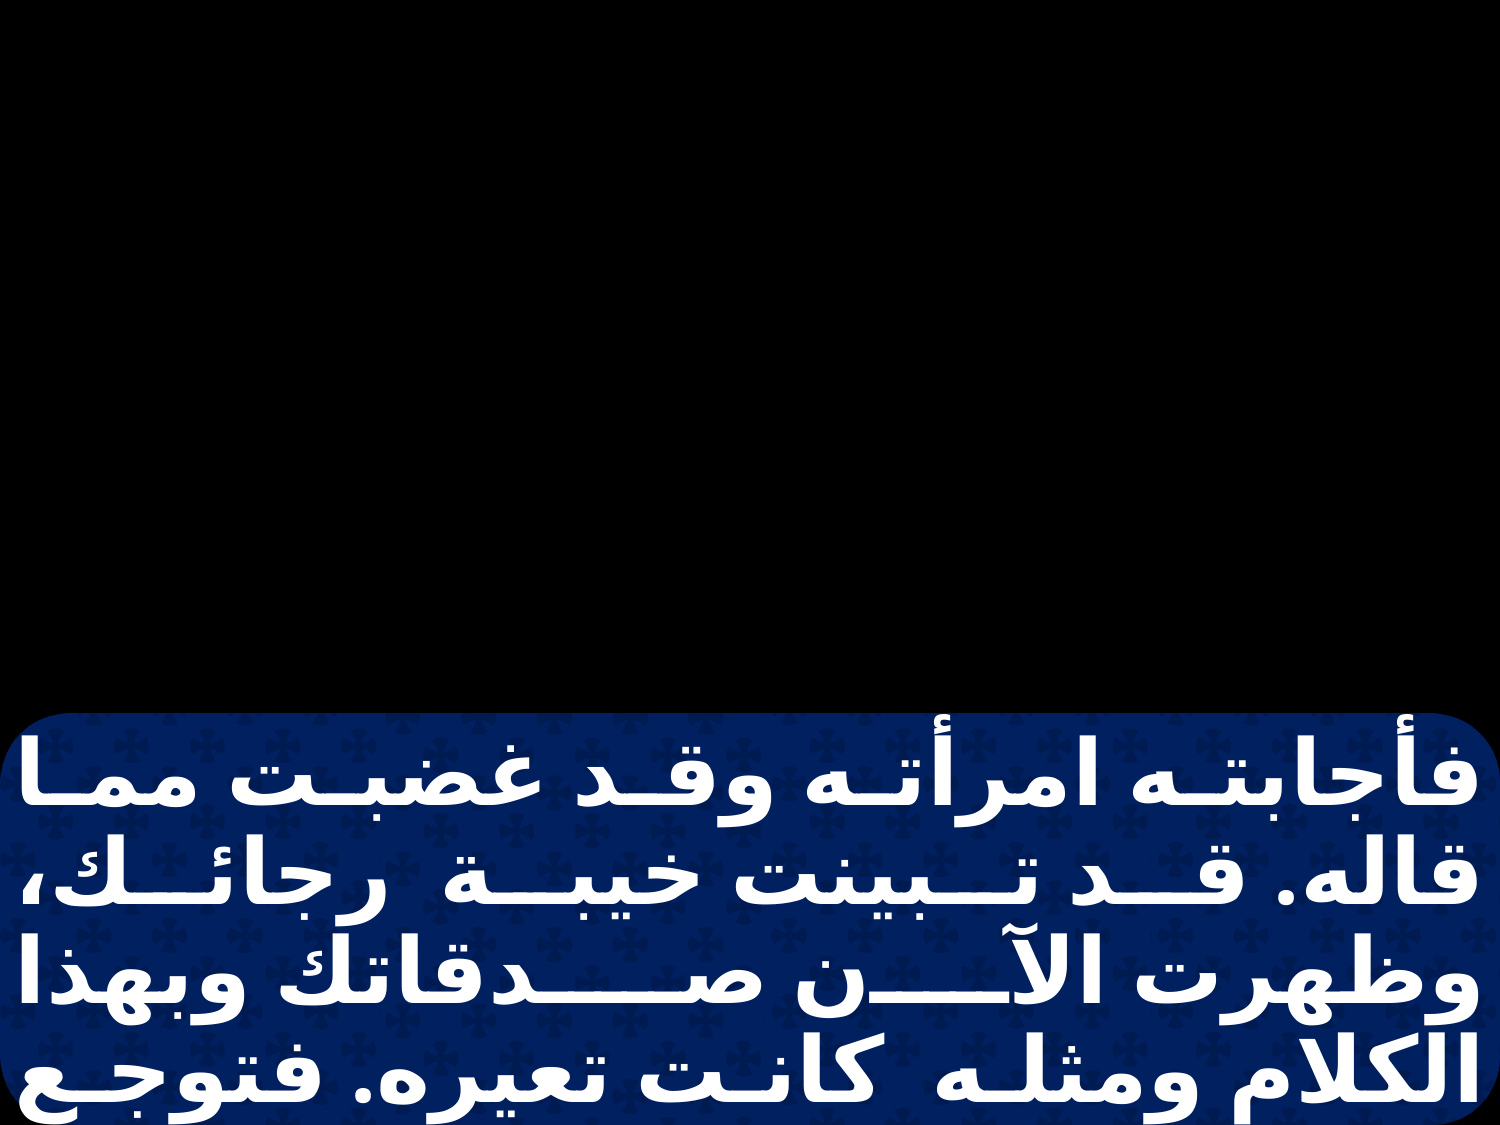

فأجابته امرأته وقد غضبت مما قاله. قد تبينت خيبة  رجائك، وظهرت الآن صدقاتك وبهذا الكلام ومثله  كانت تعيره. فتوجع طوبيت حينئذ وتحسر، وذرفت  دموعه وهو يصلي قائلا: عادل أنت يا رب وجميع